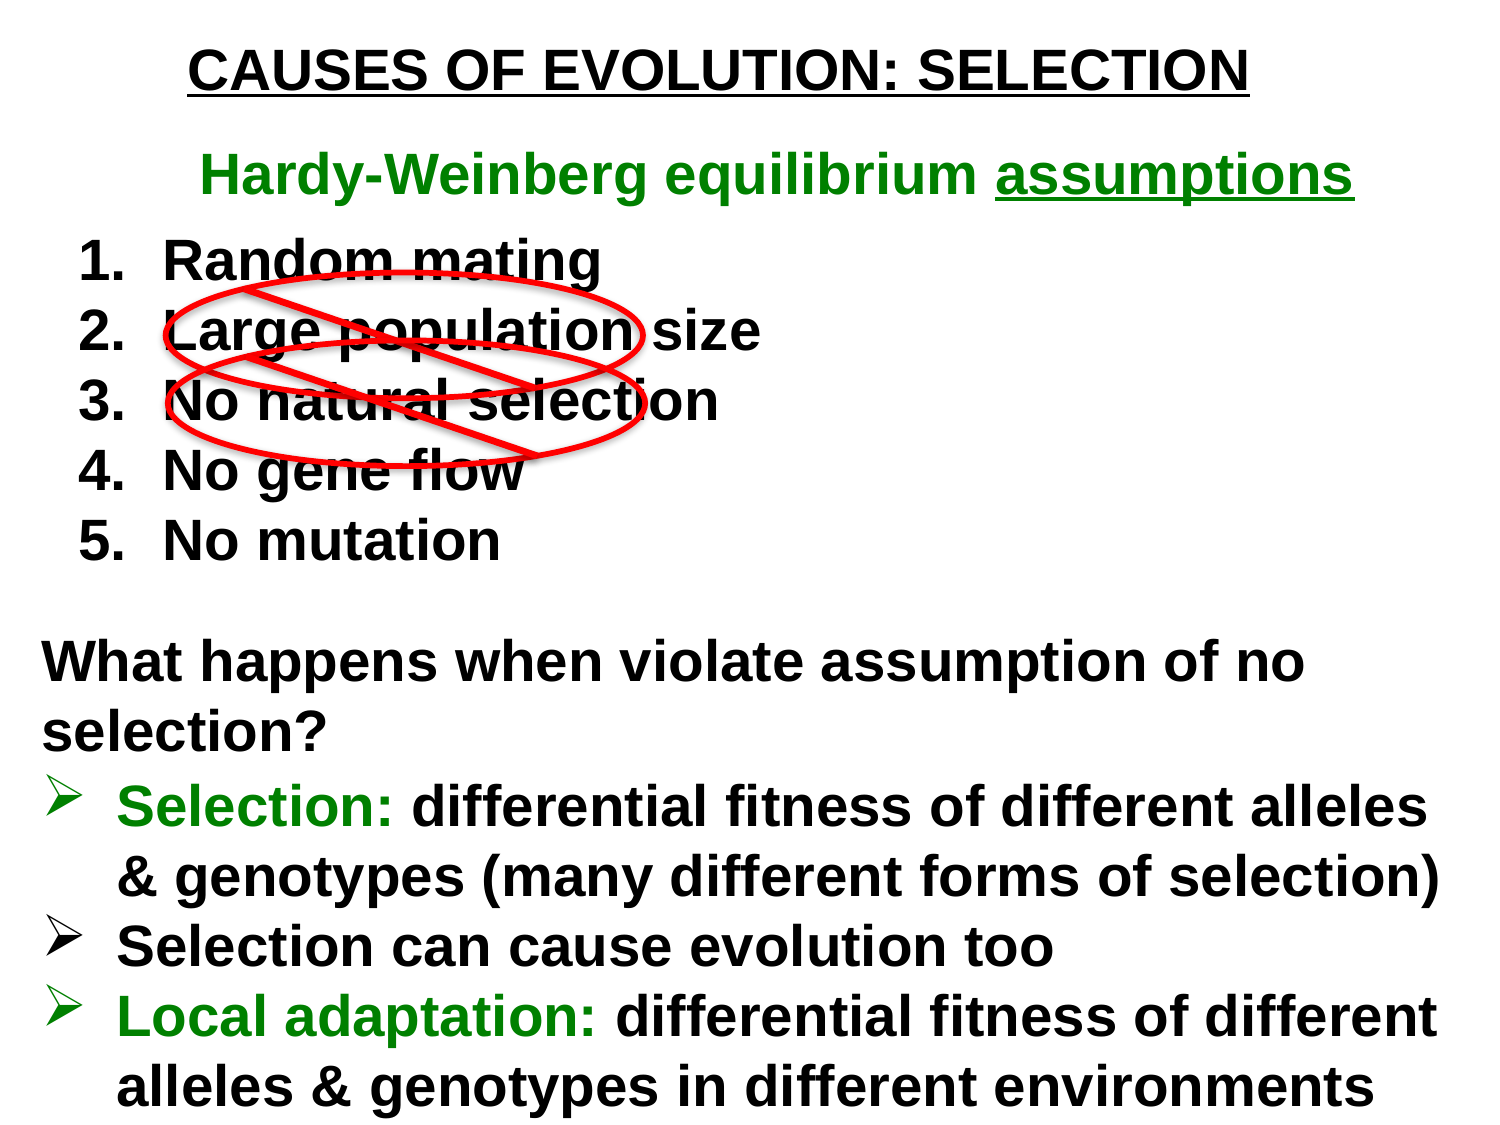

CAUSES OF EVOLUTION: SELECTION
Hardy-Weinberg equilibrium assumptions
Random mating
Large population size
No natural selection
No gene flow
No mutation

What happens when violate assumption of no selection?
Selection: differential fitness of different alleles & genotypes (many different forms of selection)
Selection can cause evolution too
Local adaptation: differential fitness of different alleles & genotypes in different environments